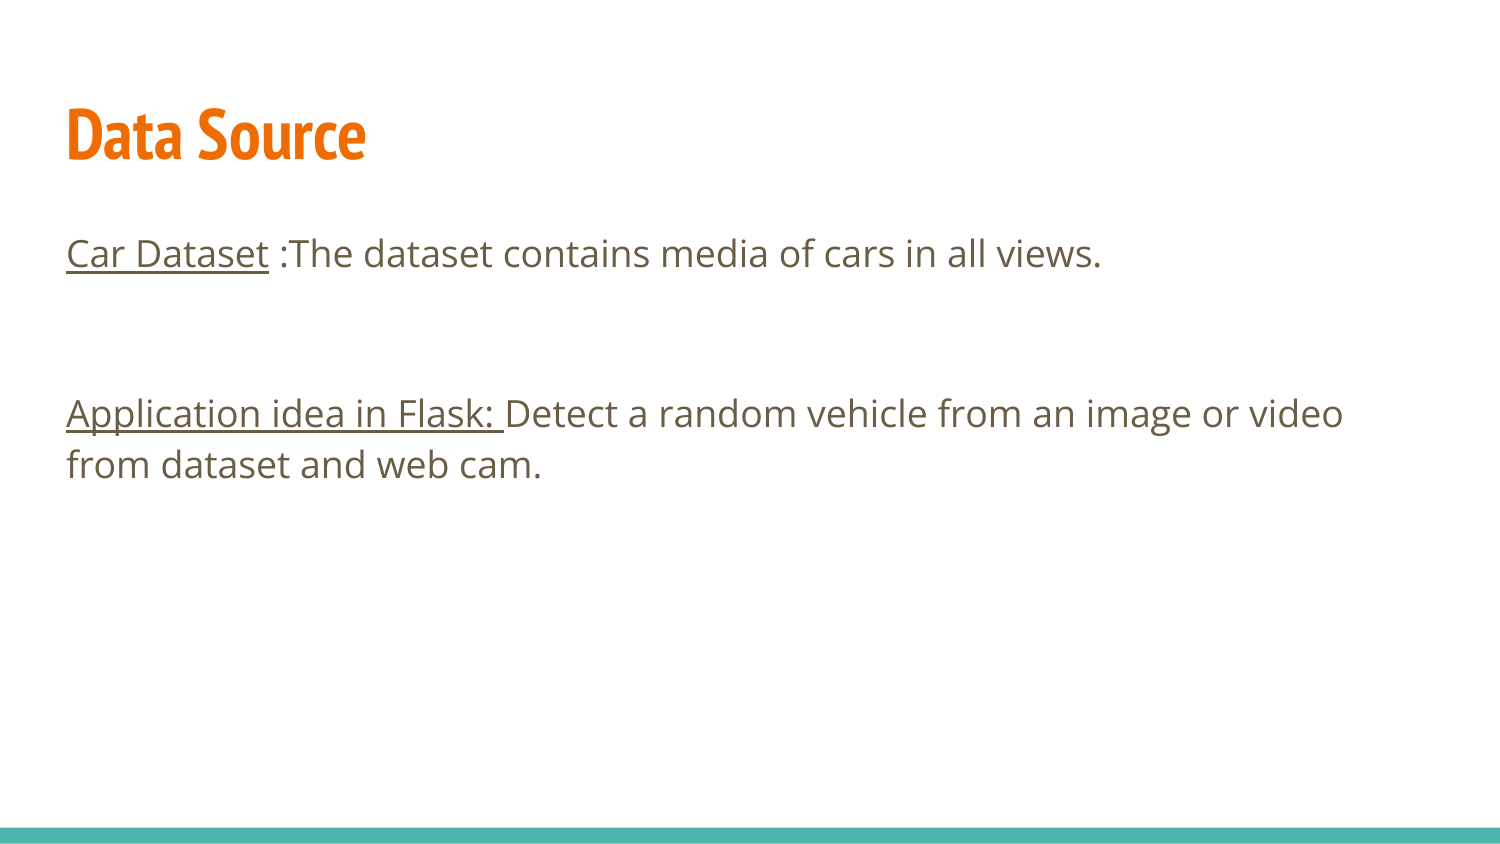

# Data Source
Car Dataset :The dataset contains media of cars in all views.

Application idea in Flask: Detect a random vehicle from an image or video from dataset and web cam.